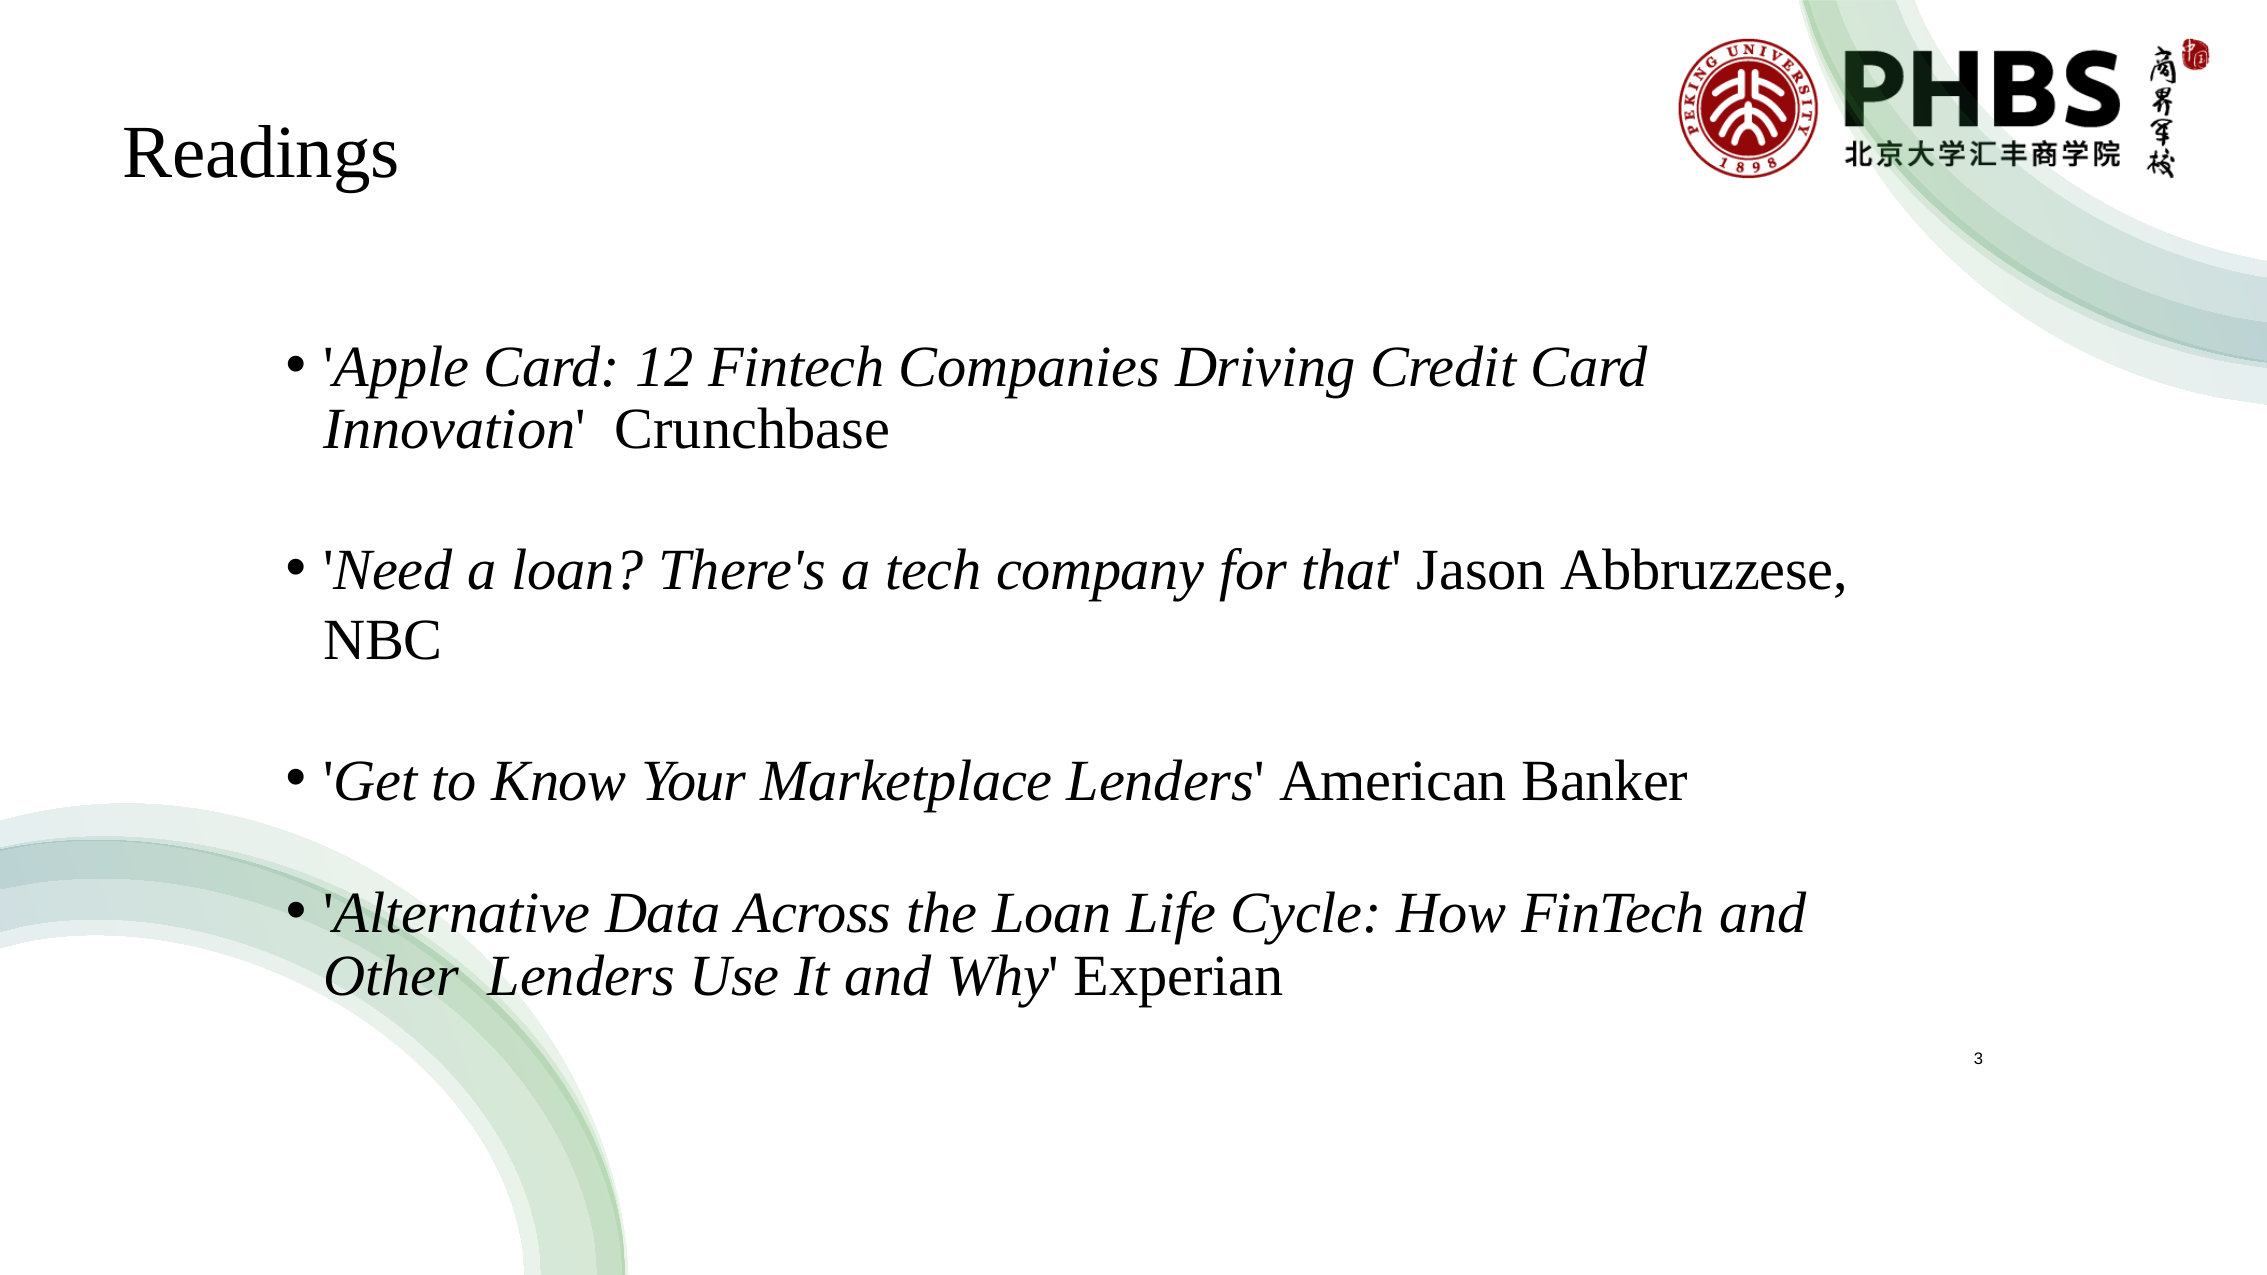

# Readings
'Apple Card: 12 Fintech Companies Driving Credit Card Innovation'  Crunchbase

'Need a loan? There's a tech company for that' Jason Abbruzzese, NBC

'Get to Know Your Marketplace Lenders' American Banker

'Alternative Data Across the Loan Life Cycle: How FinTech and Other  Lenders Use It and Why' Experian
3